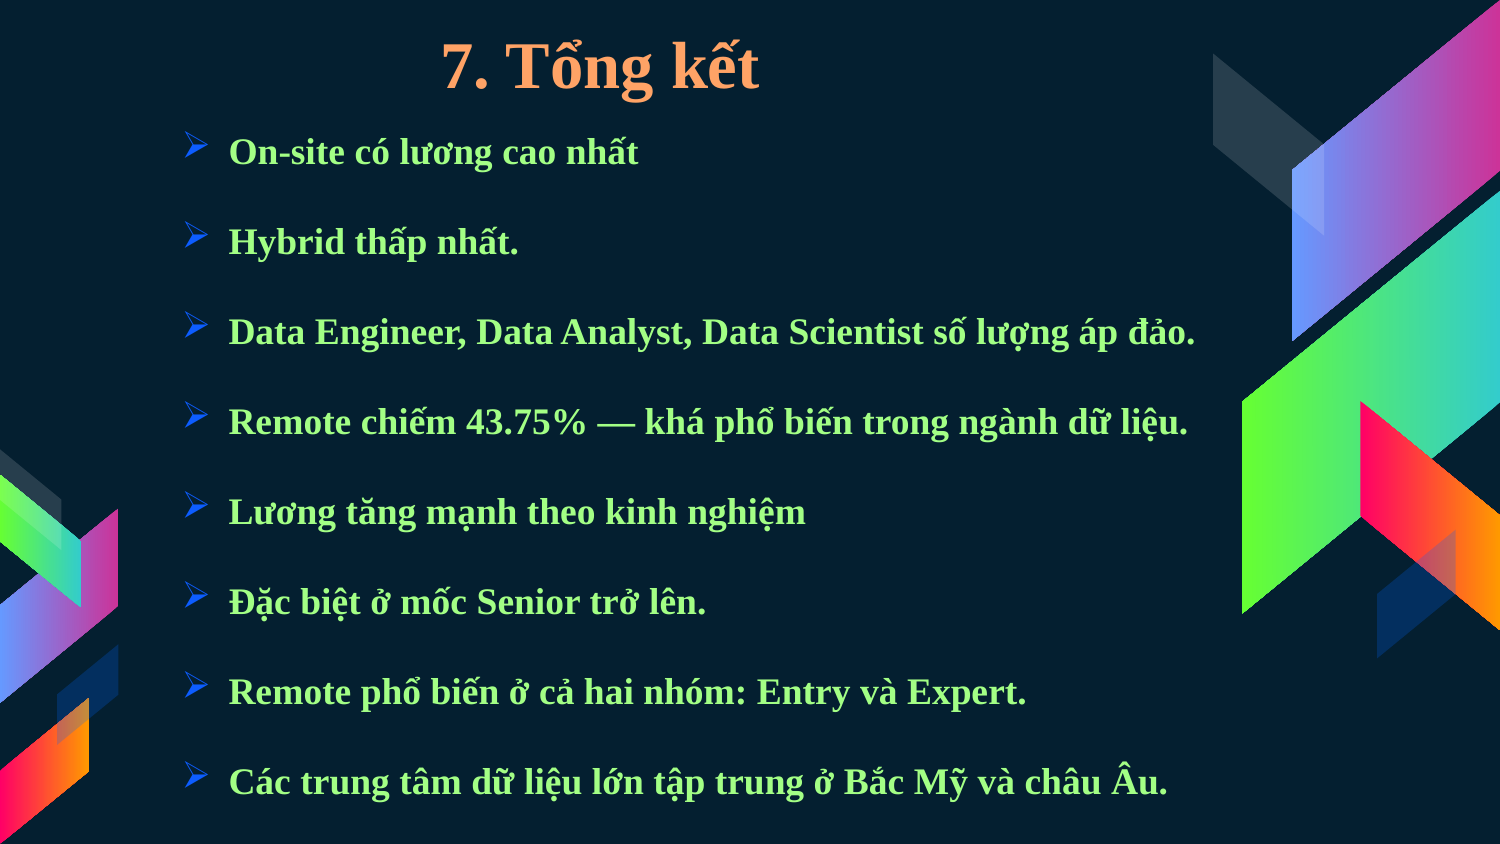

# 7. Tổng kết
On-site có lương cao nhất

Hybrid thấp nhất.

Data Engineer, Data Analyst, Data Scientist số lượng áp đảo.

Remote chiếm 43.75% — khá phổ biến trong ngành dữ liệu.

Lương tăng mạnh theo kinh nghiệm

Đặc biệt ở mốc Senior trở lên.

Remote phổ biến ở cả hai nhóm: Entry và Expert.

Các trung tâm dữ liệu lớn tập trung ở Bắc Mỹ và châu Âu.
64